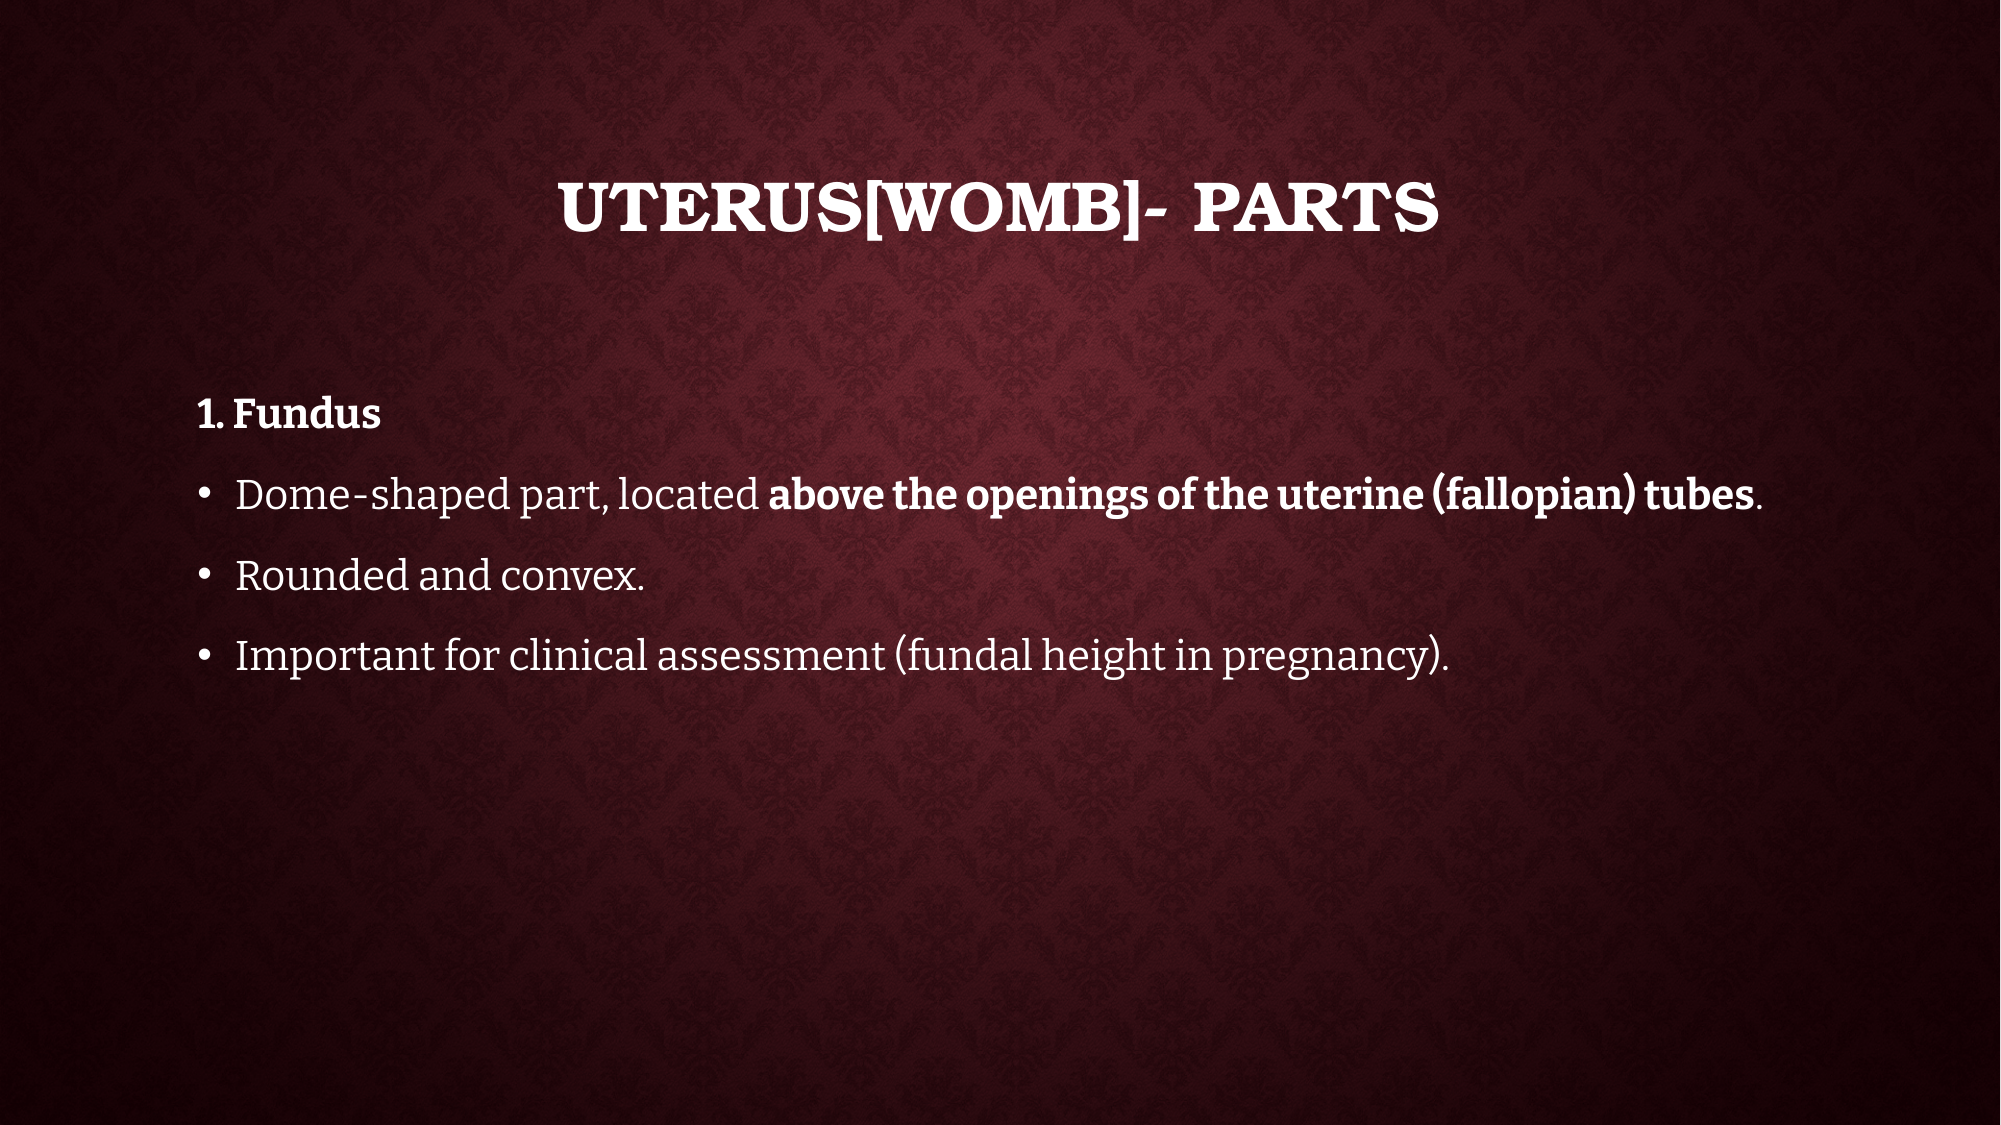

# Uterus[womb]- parts
1. Fundus
Dome-shaped part, located above the openings of the uterine (fallopian) tubes.
Rounded and convex.
Important for clinical assessment (fundal height in pregnancy).